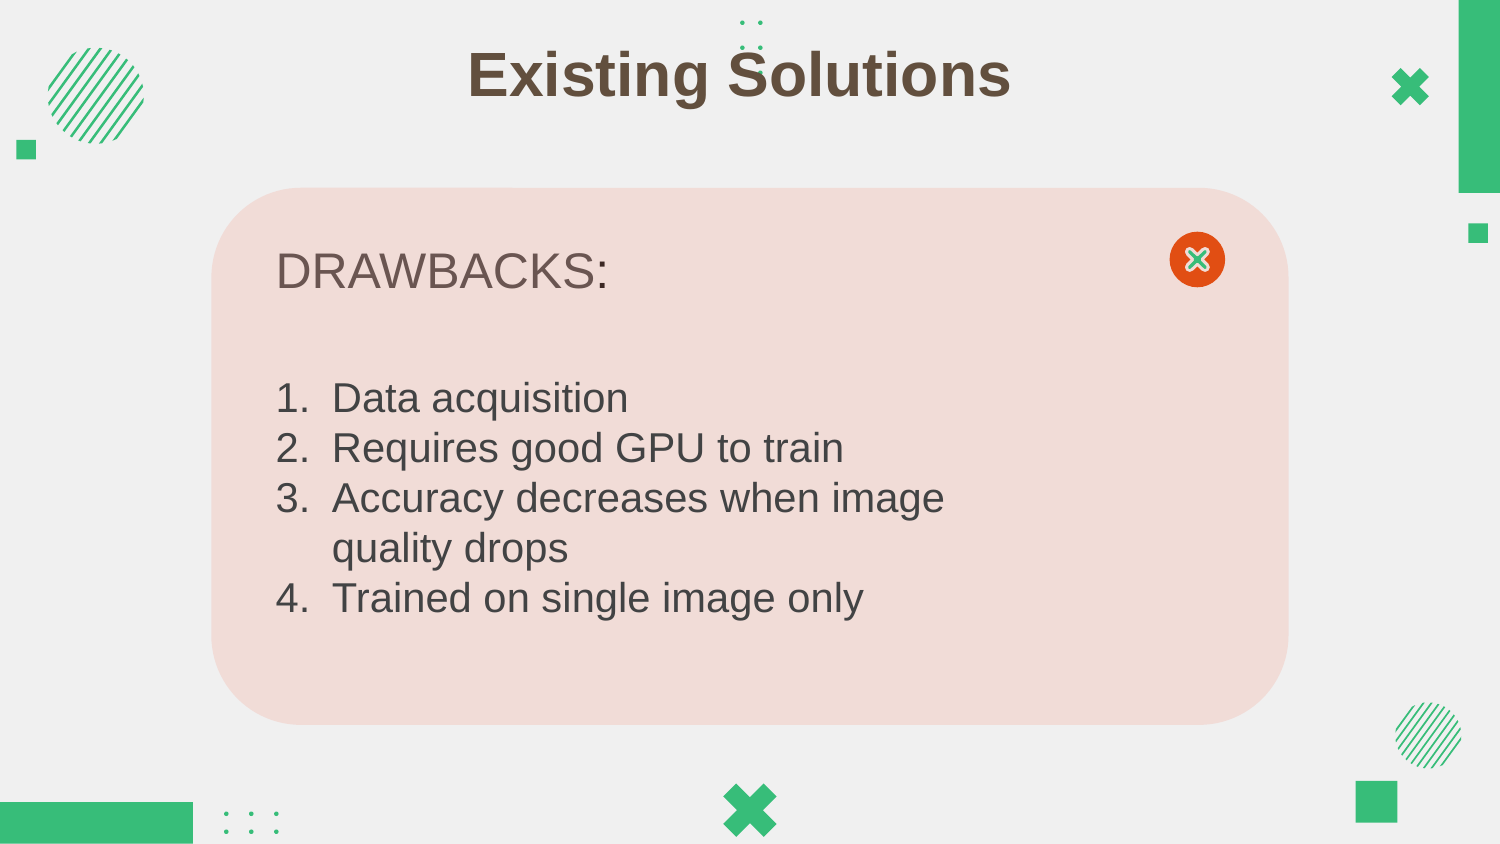

# Existing Solutions

DRAWBACKS:

Data acquisition
Requires good GPU to train
Accuracy decreases when image quality drops
Trained on single image only